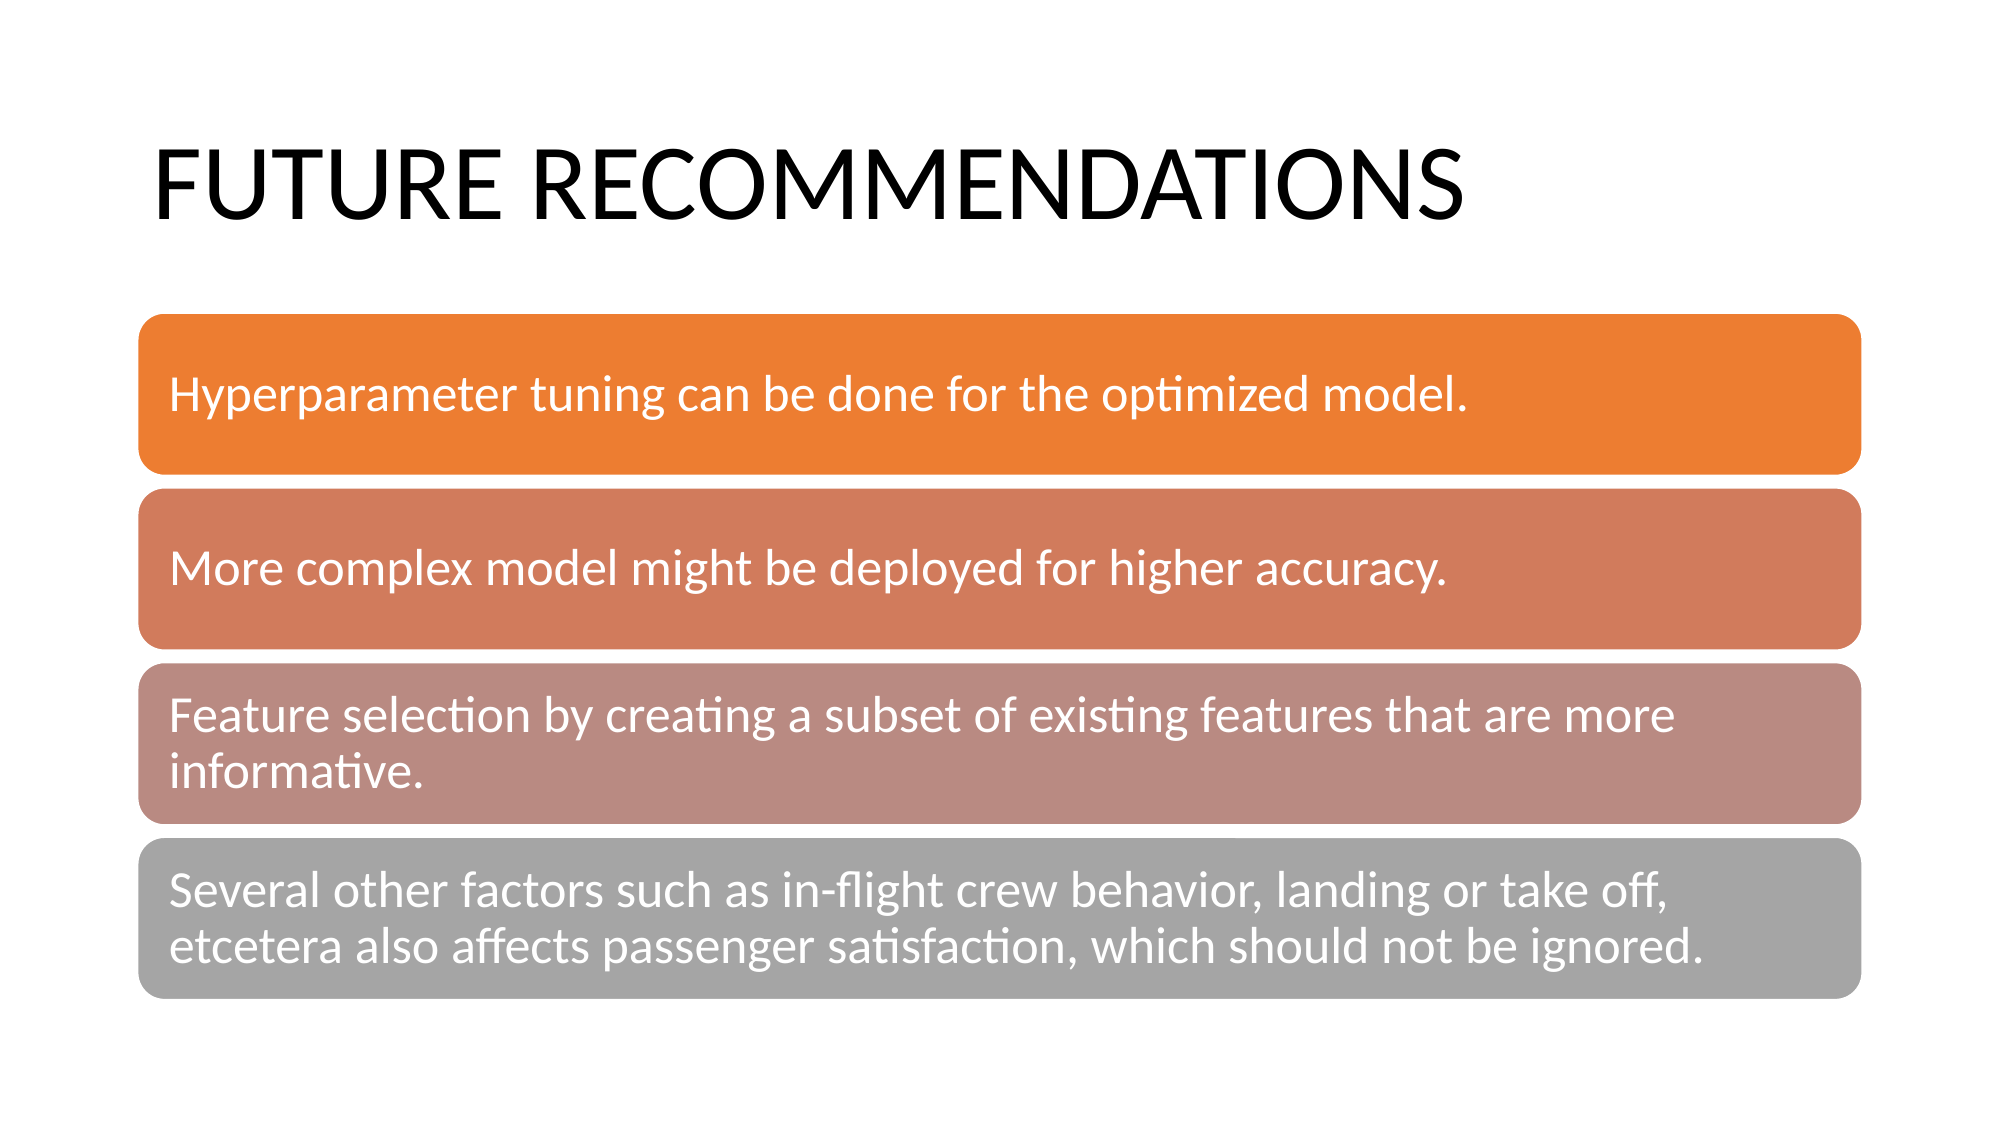

# FUTURE RECOMMENDATIONS
Hyperparameter tuning can be done for the optimized model.
More complex model might be deployed for higher accuracy.
Feature selection by creating a subset of existing features that are more informative.
Several other factors such as in-flight crew behavior, landing or take off, etcetera also affects passenger satisfaction, which should not be ignored.